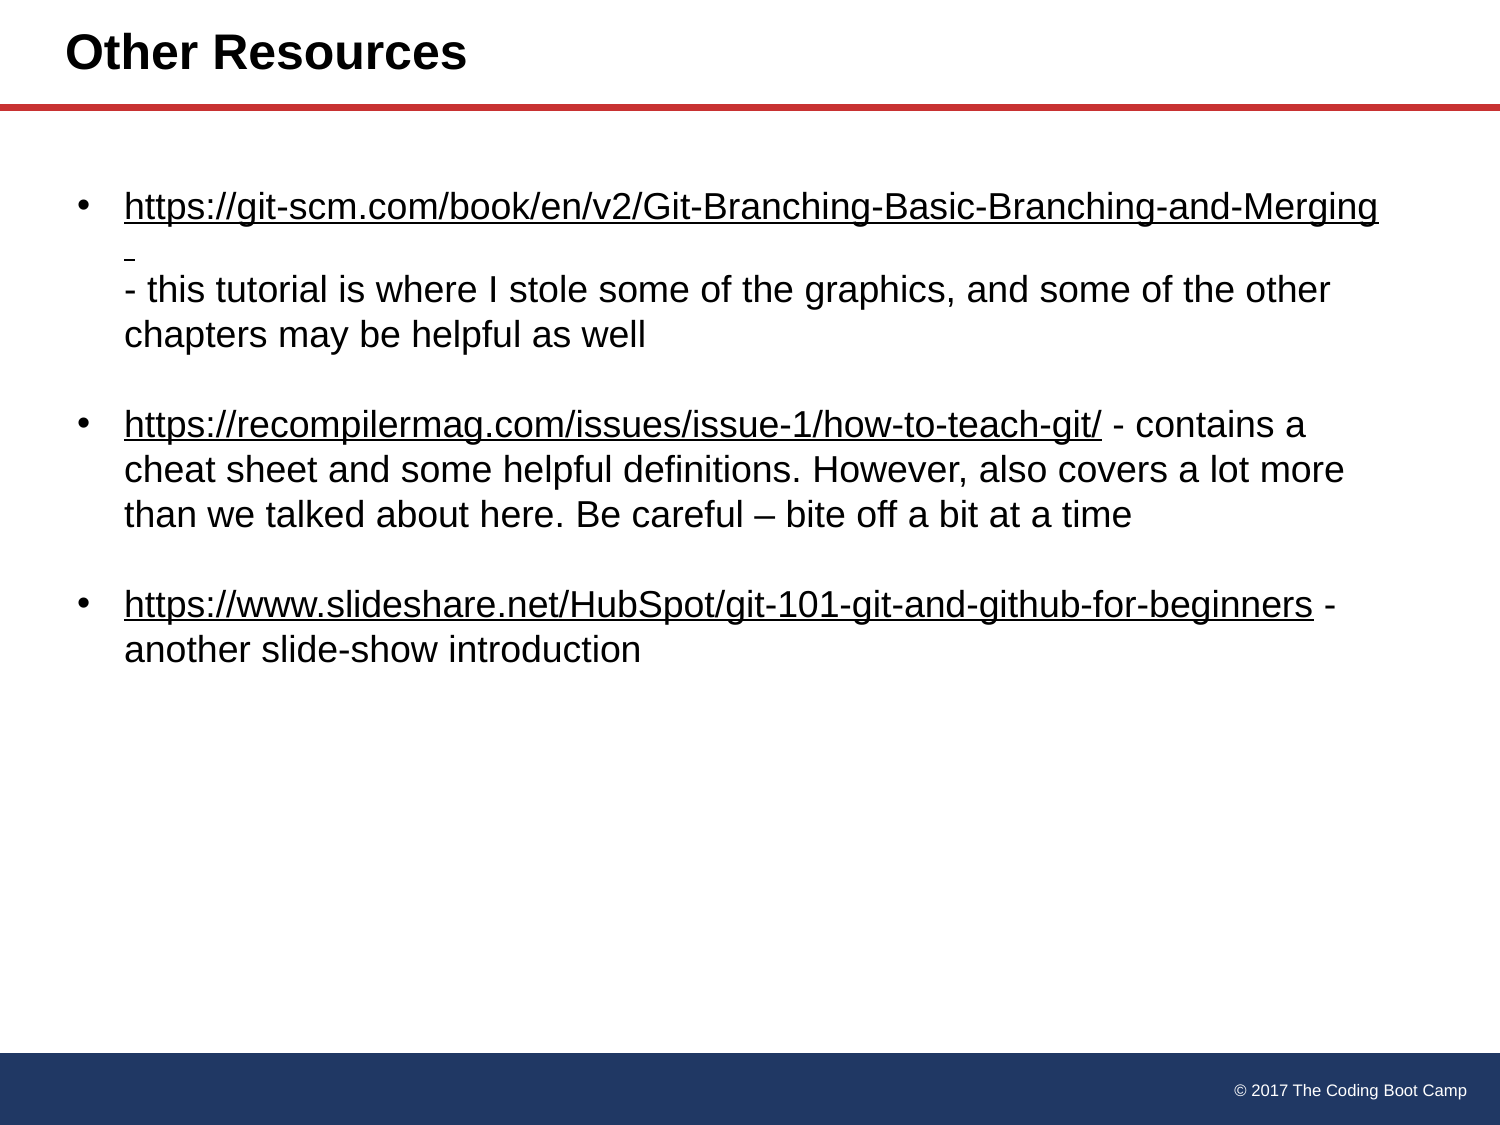

# Other Resources
https://git-scm.com/book/en/v2/Git-Branching-Basic-Branching-and-Merging - this tutorial is where I stole some of the graphics, and some of the other chapters may be helpful as well

https://recompilermag.com/issues/issue-1/how-to-teach-git/ - contains a cheat sheet and some helpful definitions. However, also covers a lot more than we talked about here. Be careful – bite off a bit at a time

https://www.slideshare.net/HubSpot/git-101-git-and-github-for-beginners - another slide-show introduction